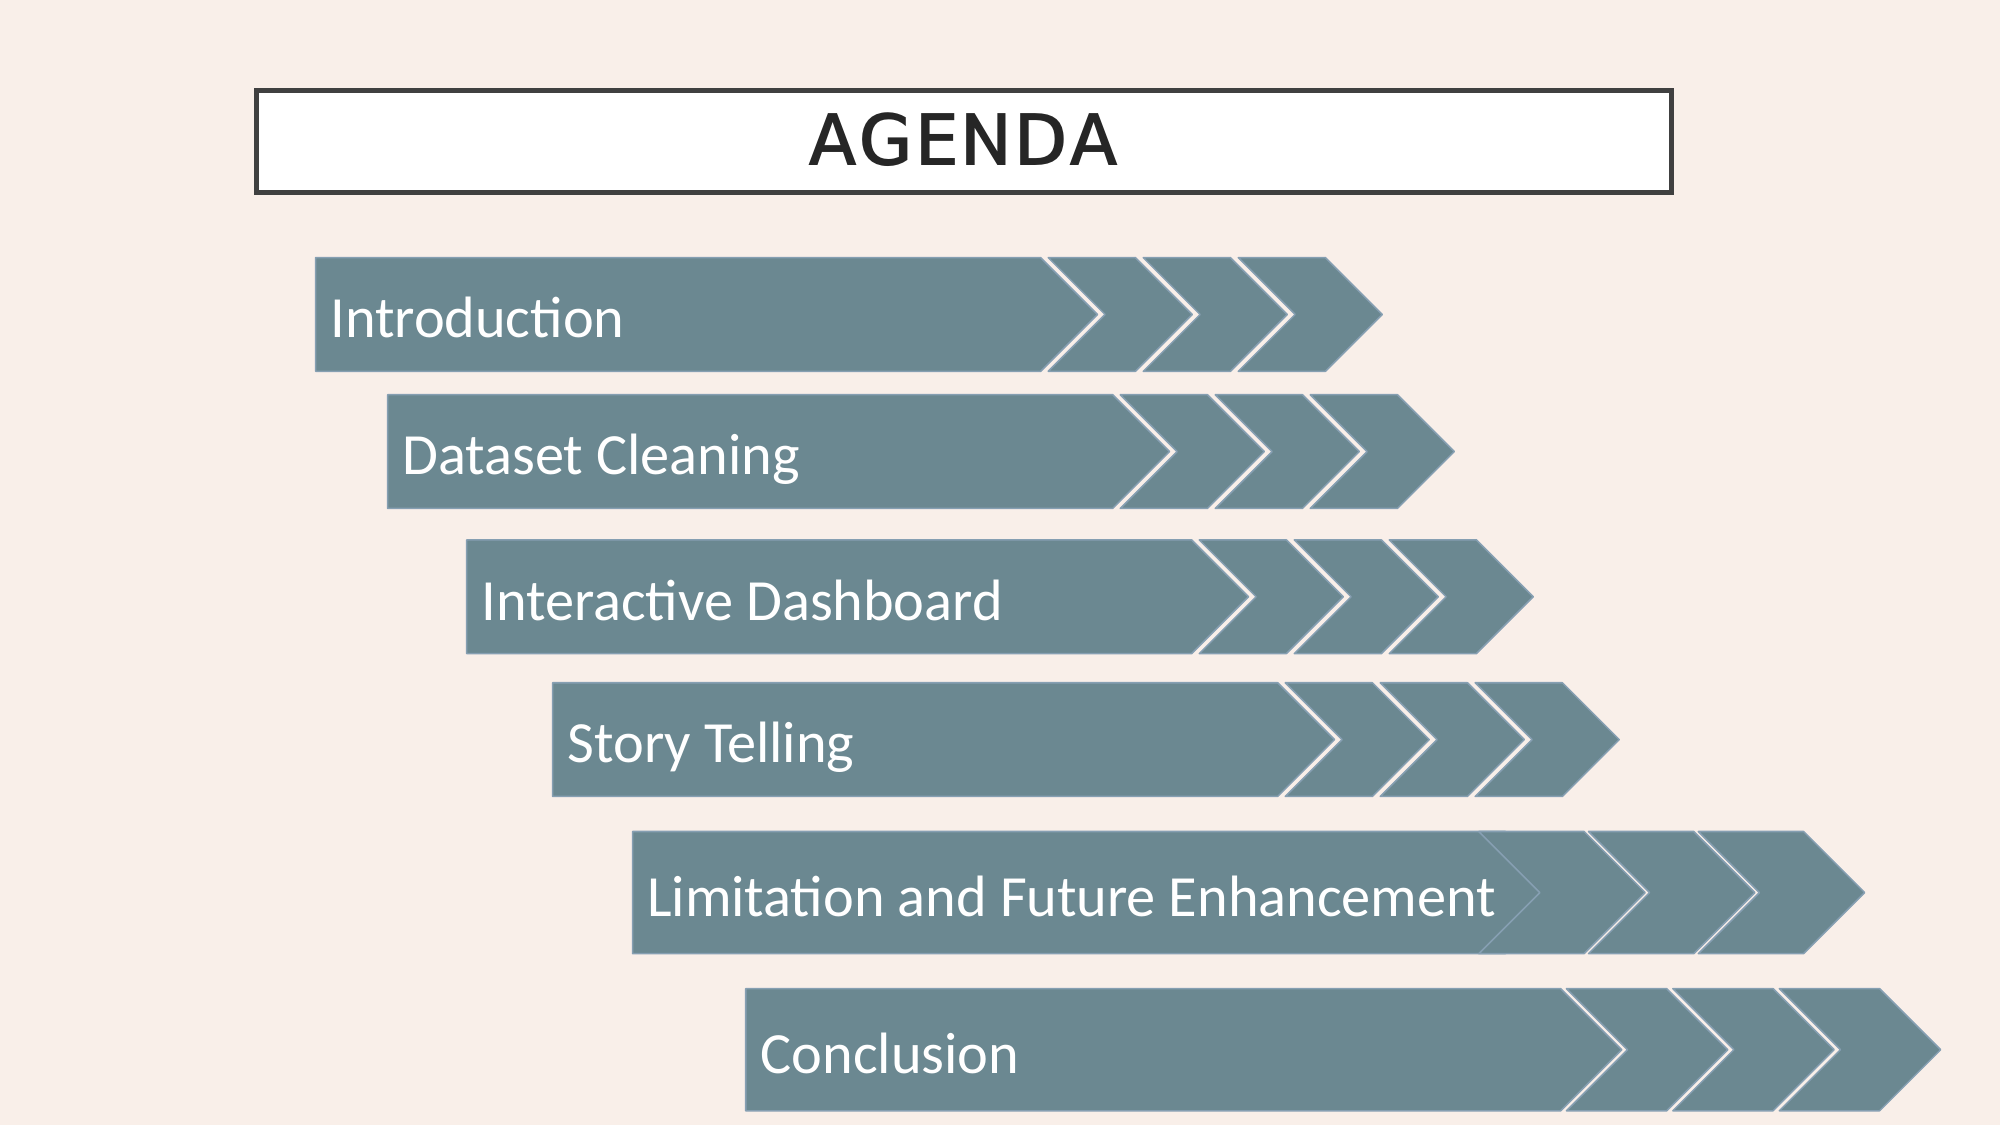

# Agenda

Introduction

Dataset Cleaning

Interactive Dashboard

Story Telling

Limitation and Future Enhancement

Conclusion